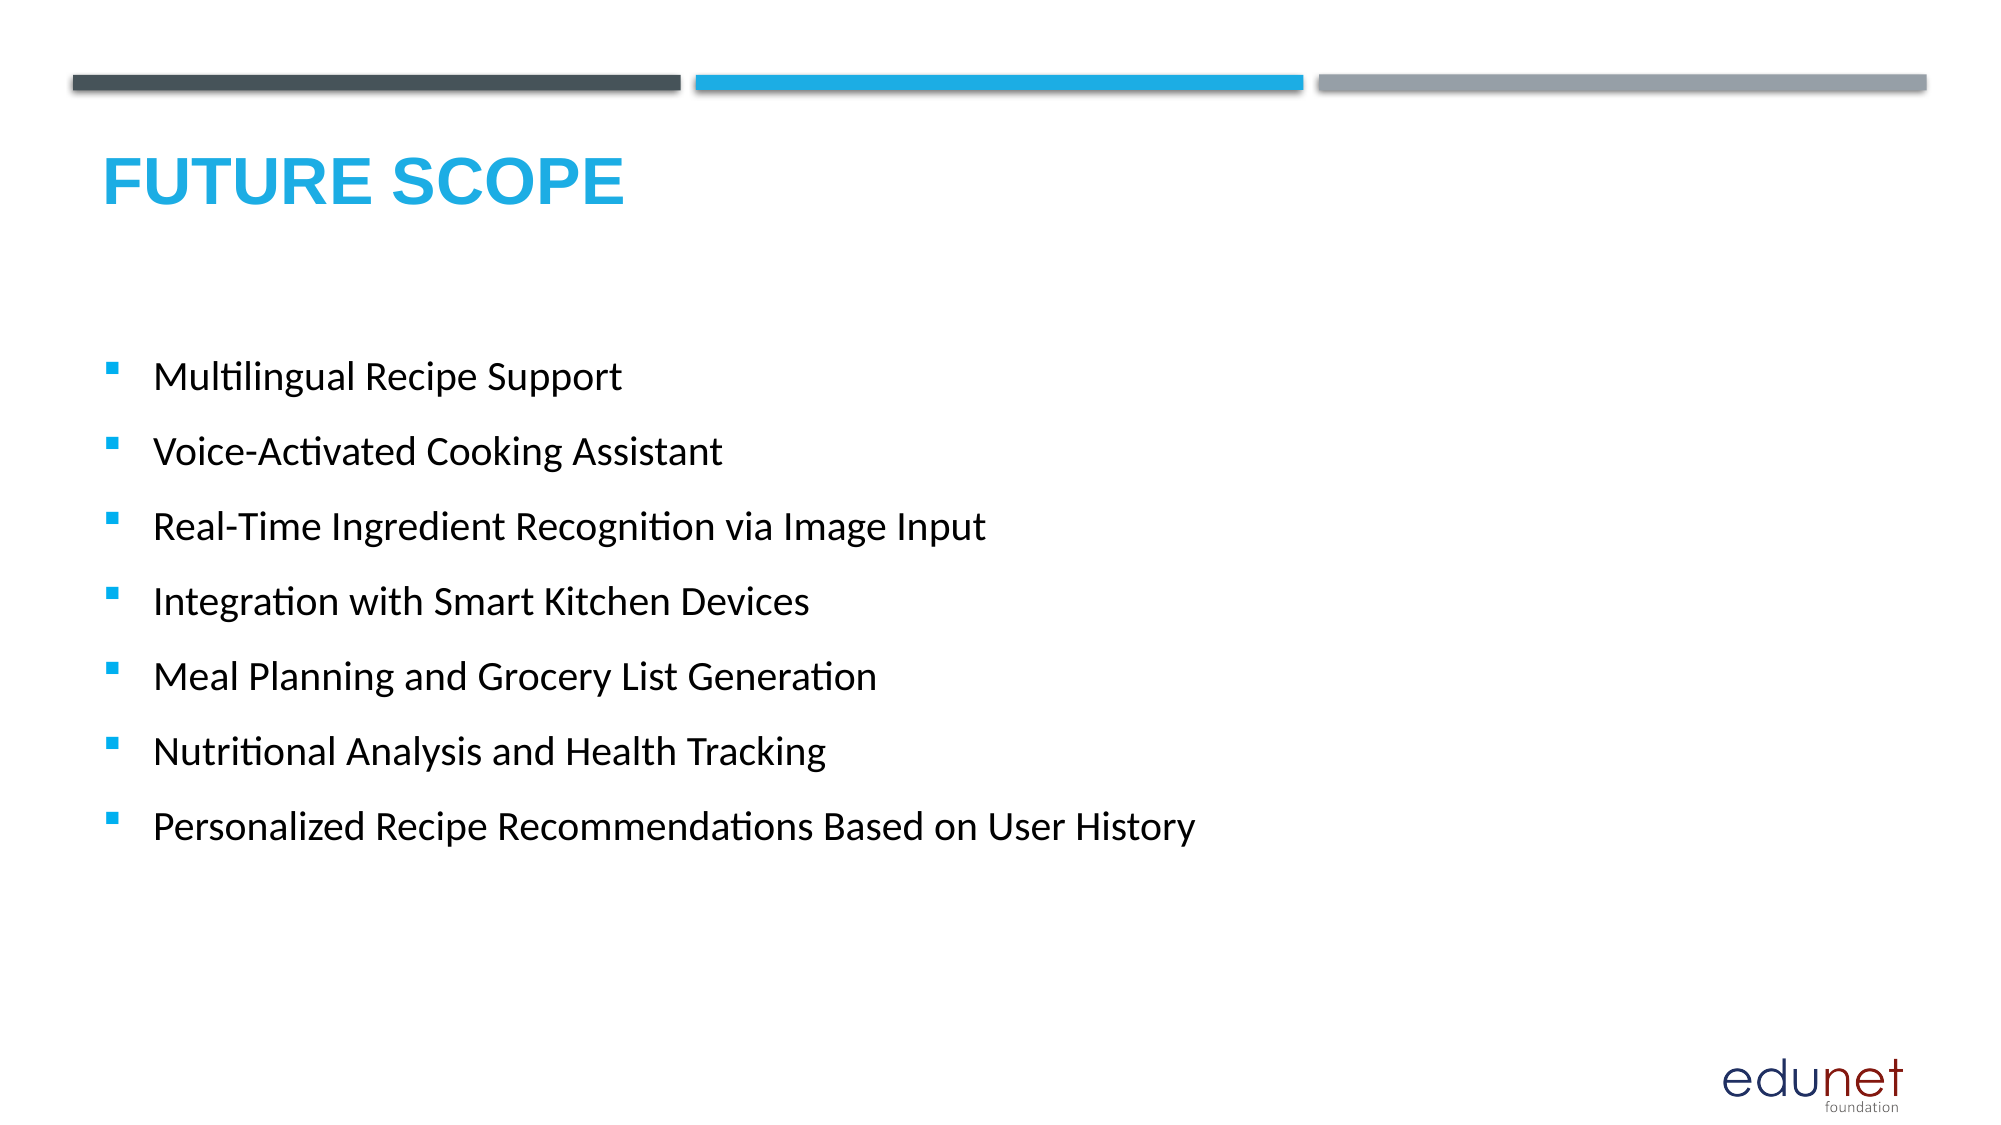

Future scope
Multilingual Recipe Support
Voice-Activated Cooking Assistant
Real-Time Ingredient Recognition via Image Input
Integration with Smart Kitchen Devices
Meal Planning and Grocery List Generation
Nutritional Analysis and Health Tracking
Personalized Recipe Recommendations Based on User History